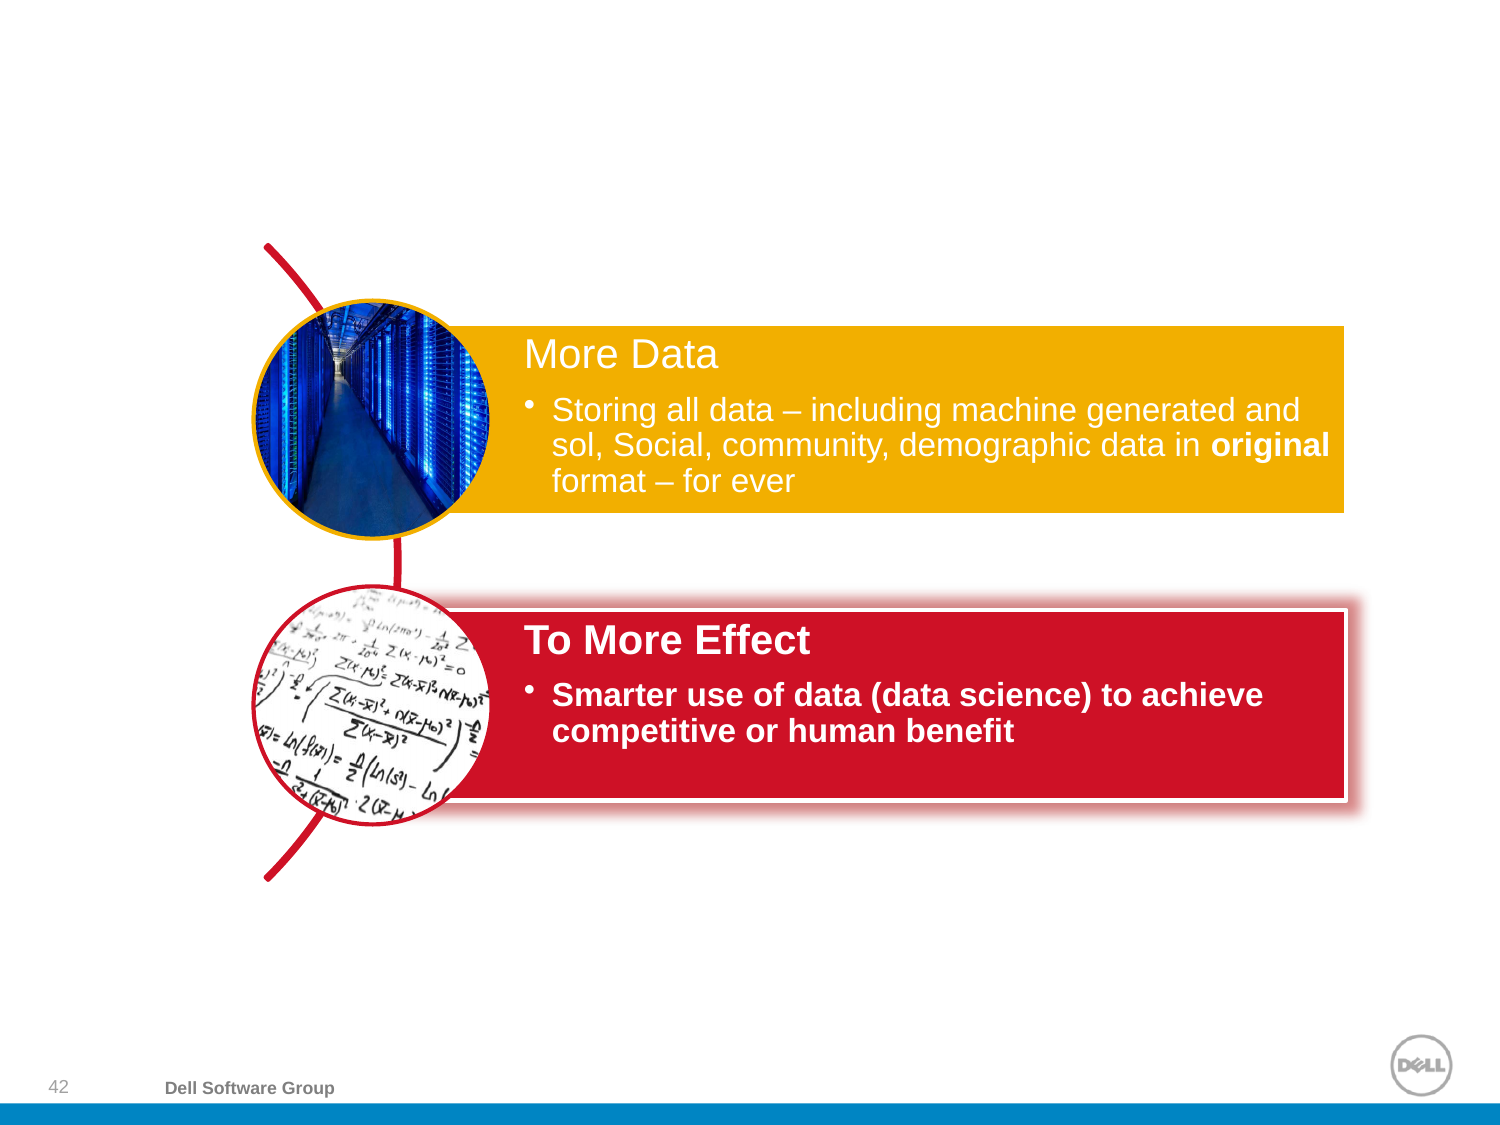

#
More Data
Storing all data – including machine generated and sol, Social, community, demographic data in original format – for ever
To More Effect
Smarter use of data (data science) to achieve competitive or human benefit